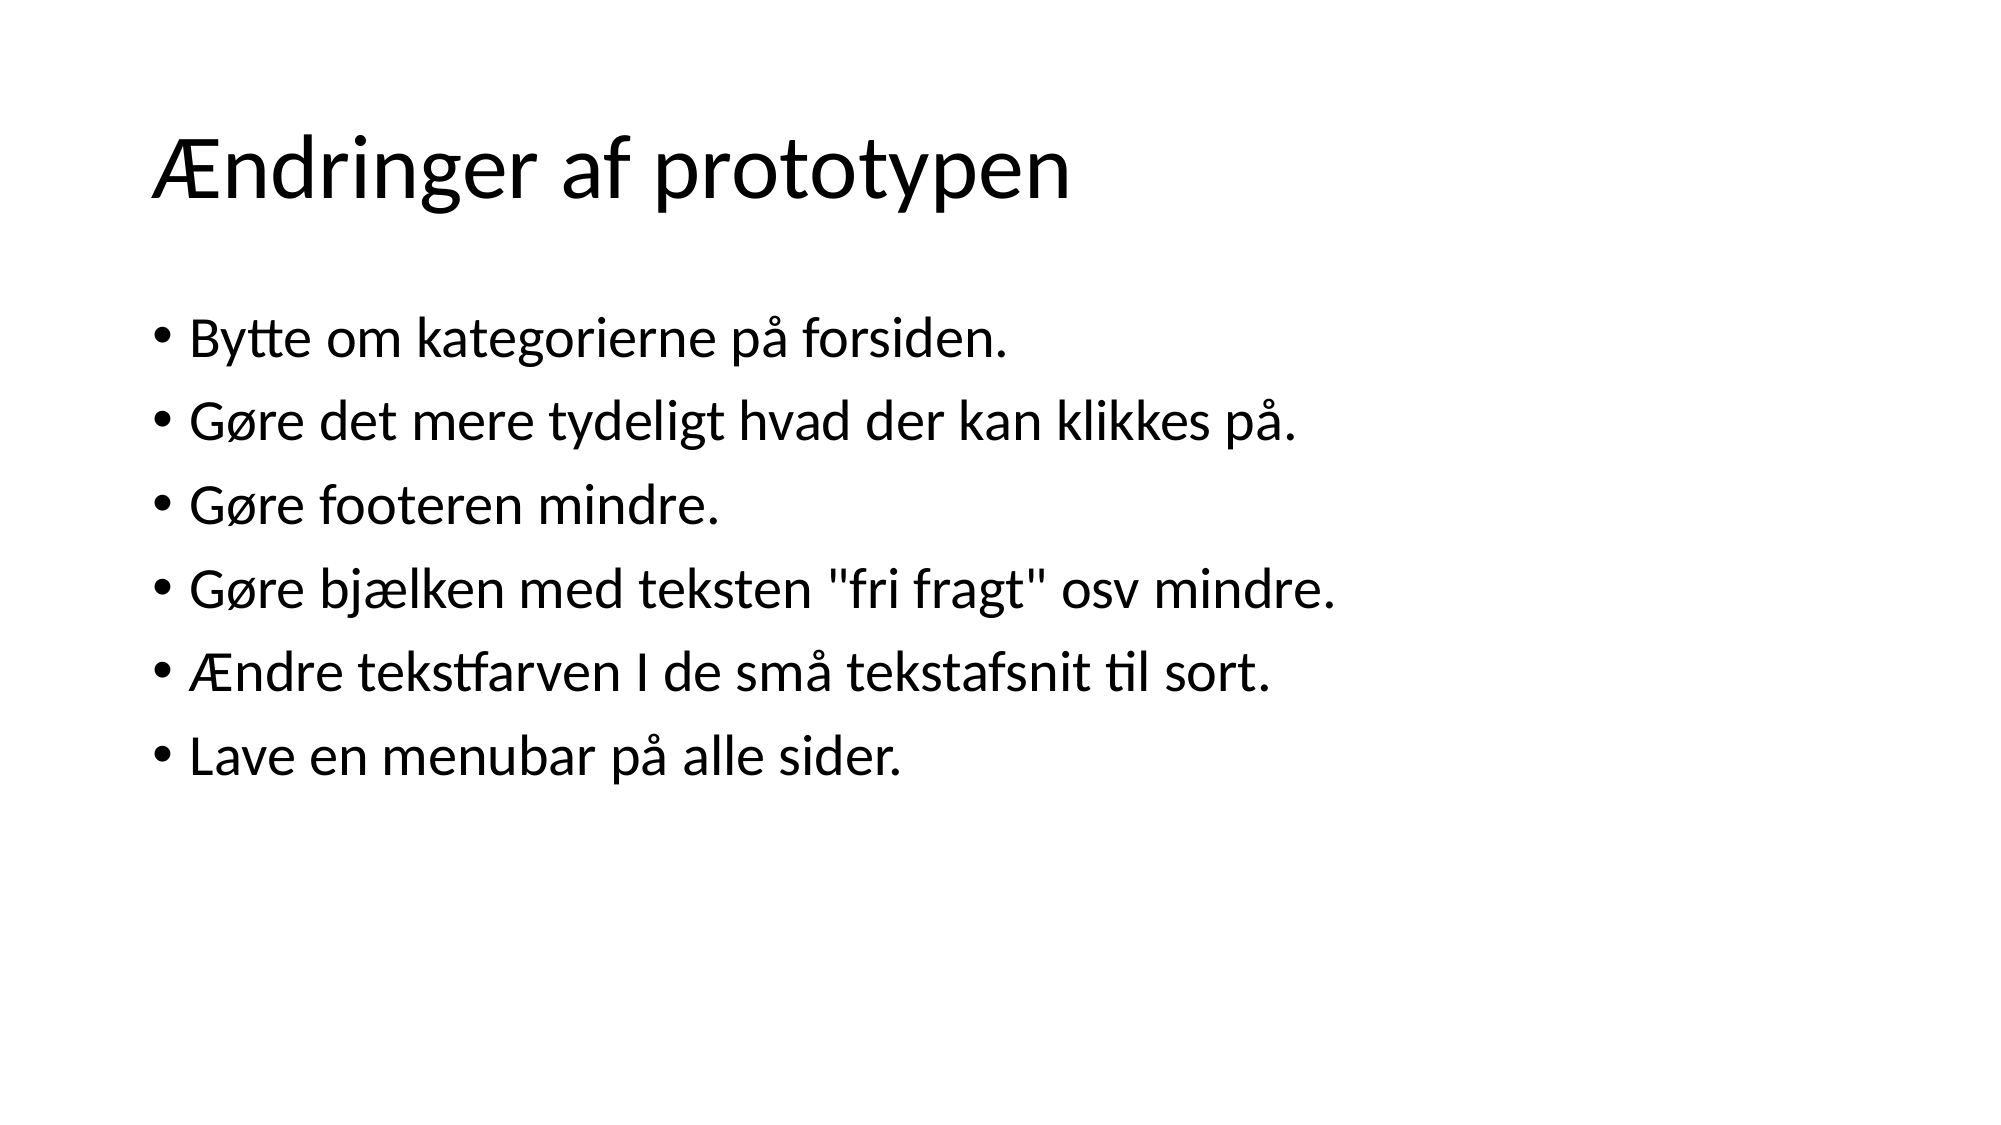

# Ændringer af prototypen
Bytte om kategorierne på forsiden.
Gøre det mere tydeligt hvad der kan klikkes på.
Gøre footeren mindre.
Gøre bjælken med teksten "fri fragt" osv mindre.
Ændre tekstfarven I de små tekstafsnit til sort.
Lave en menubar på alle sider.